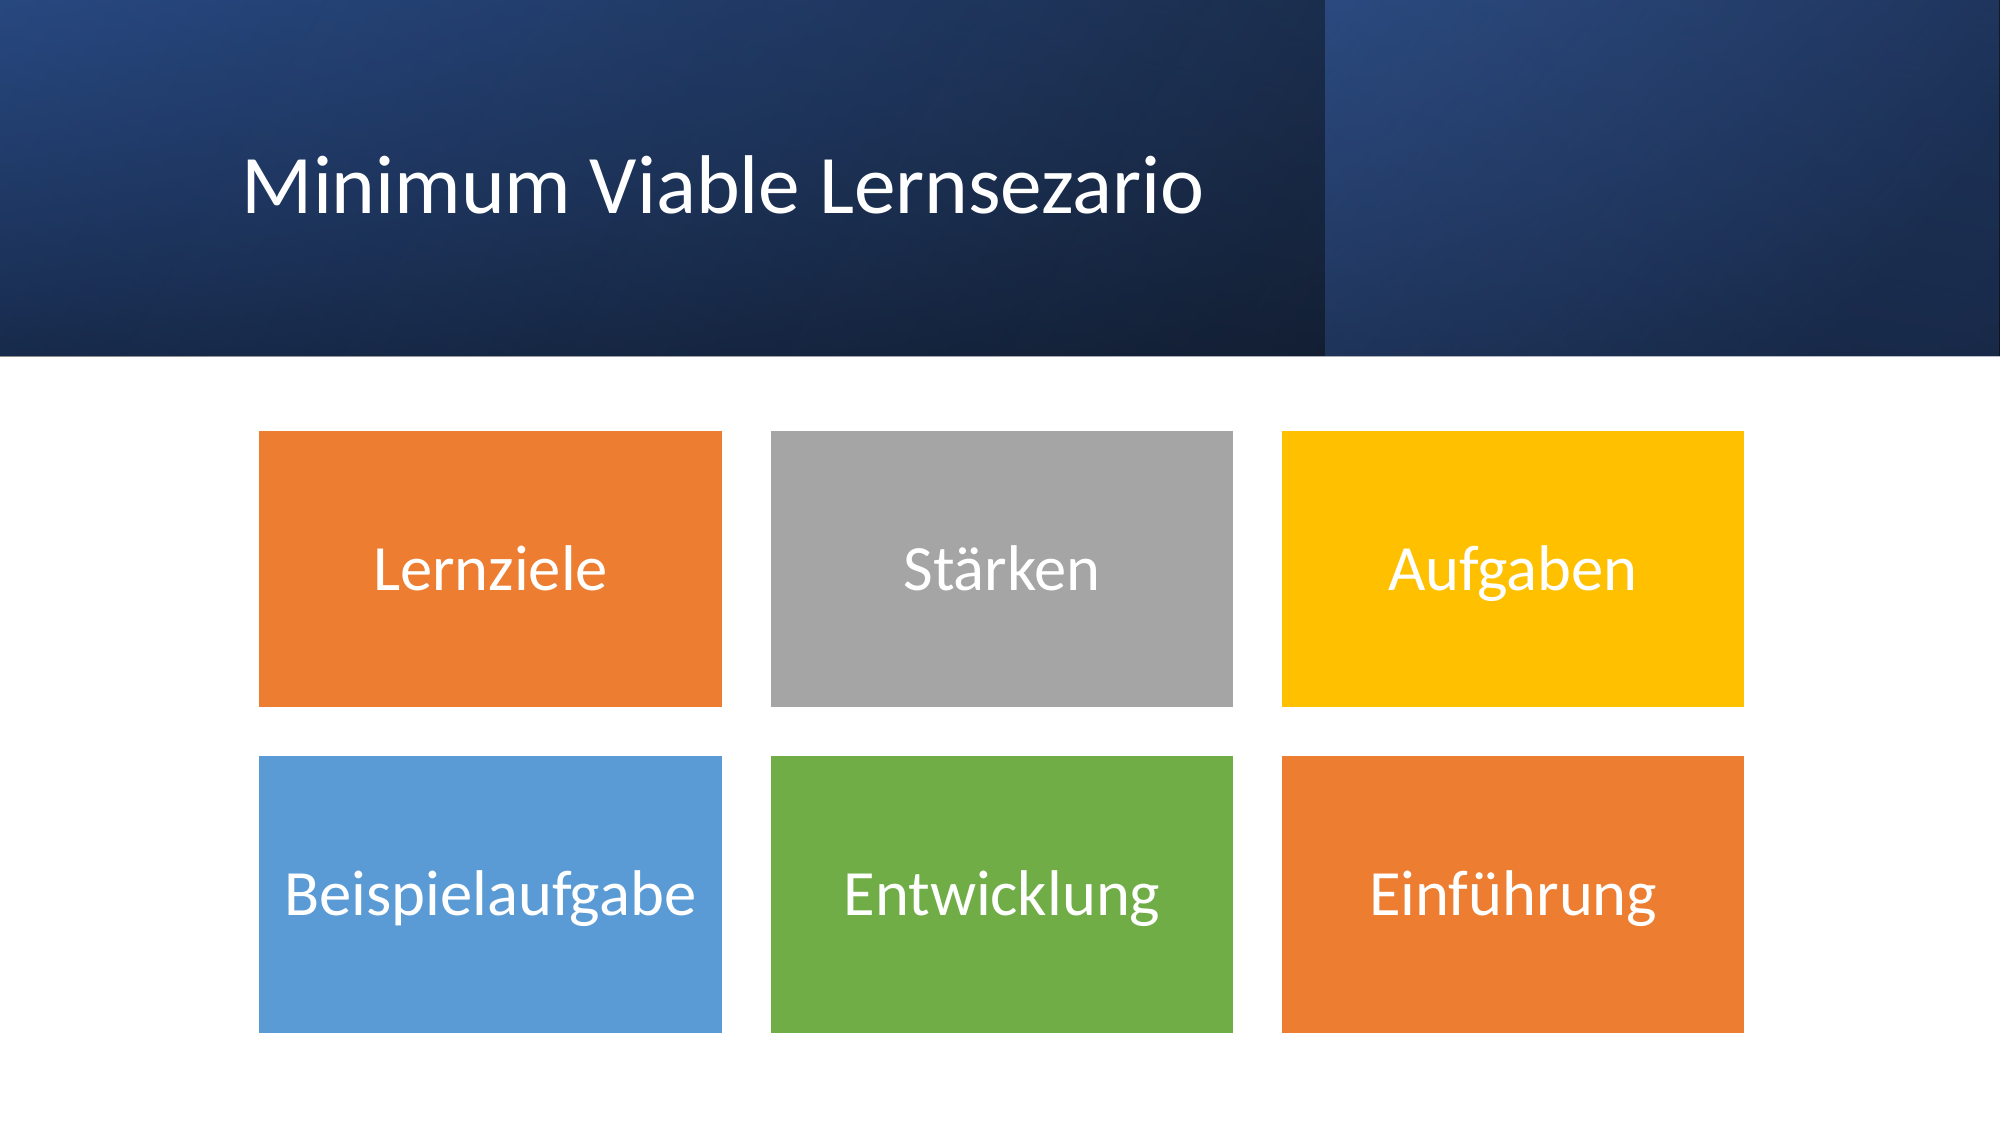

# Minimum Viable Lernsezario
Lernziele
Stärken
Aufgaben
Beispielaufgabe
Entwicklung
Einführung